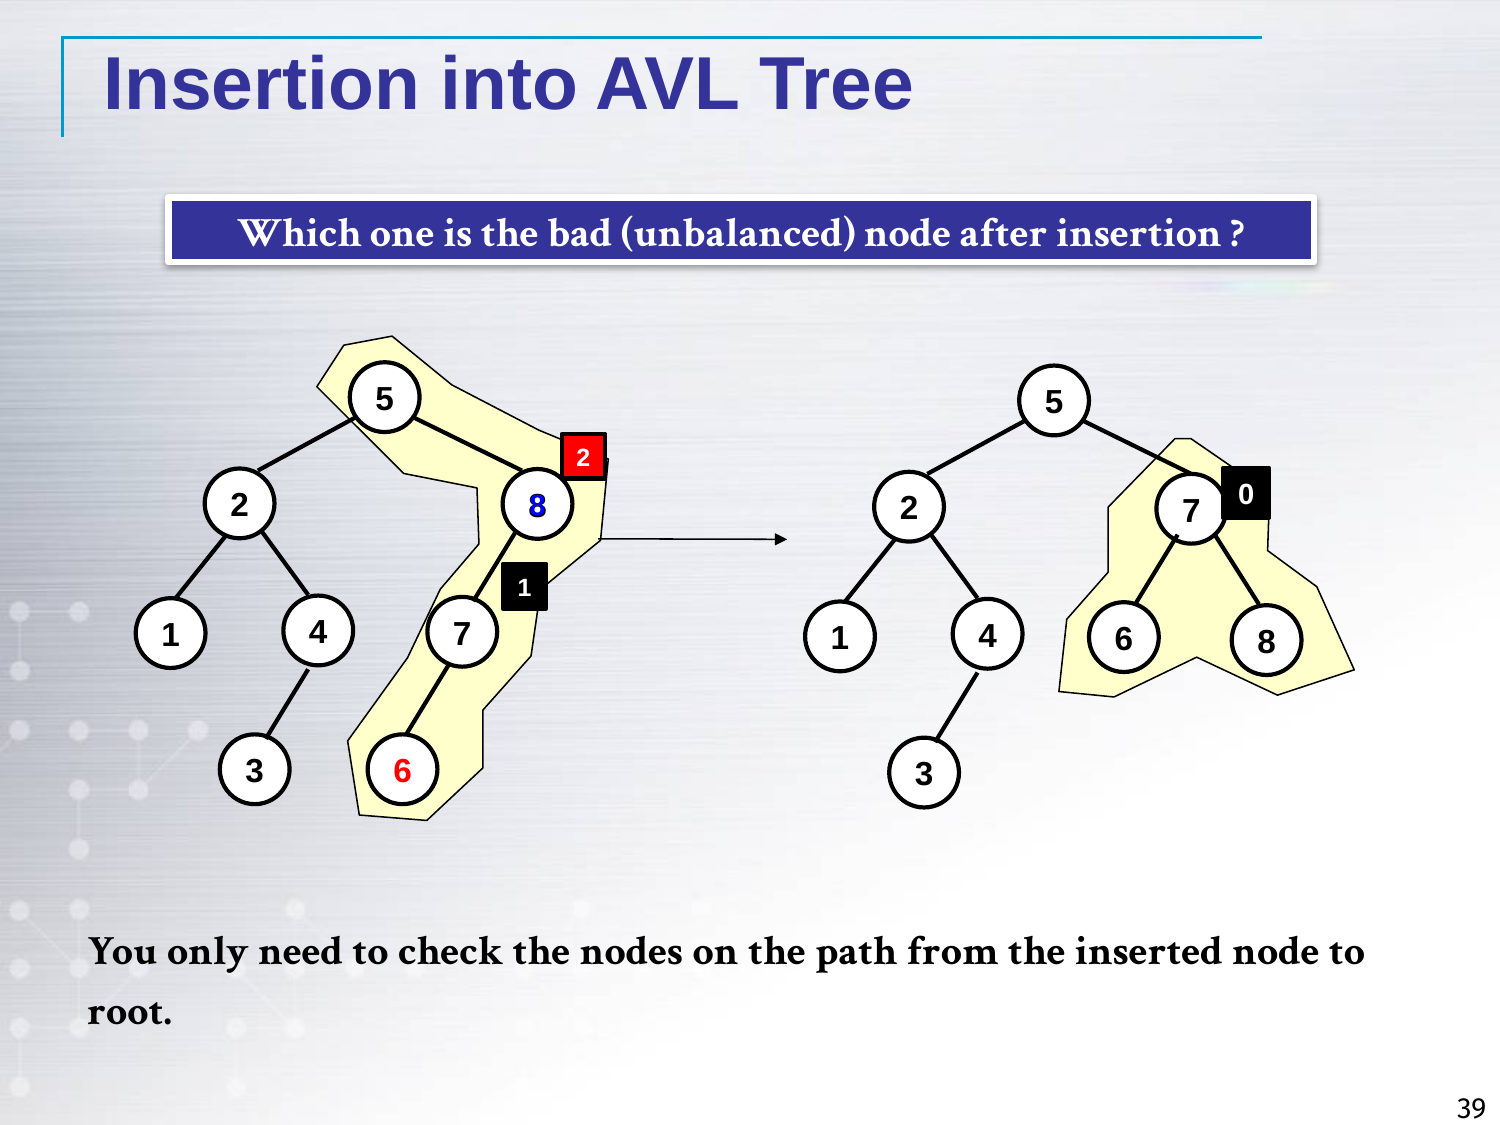

Insertion into AVL Tree
Which one is the bad (unbalanced) node after insertion ?

5

2
8

4
7
1

3
6
5

2
7

4
1
6
8

3
2

0
8

1
You only need to check the nodes on the path from the inserted node to root.
39